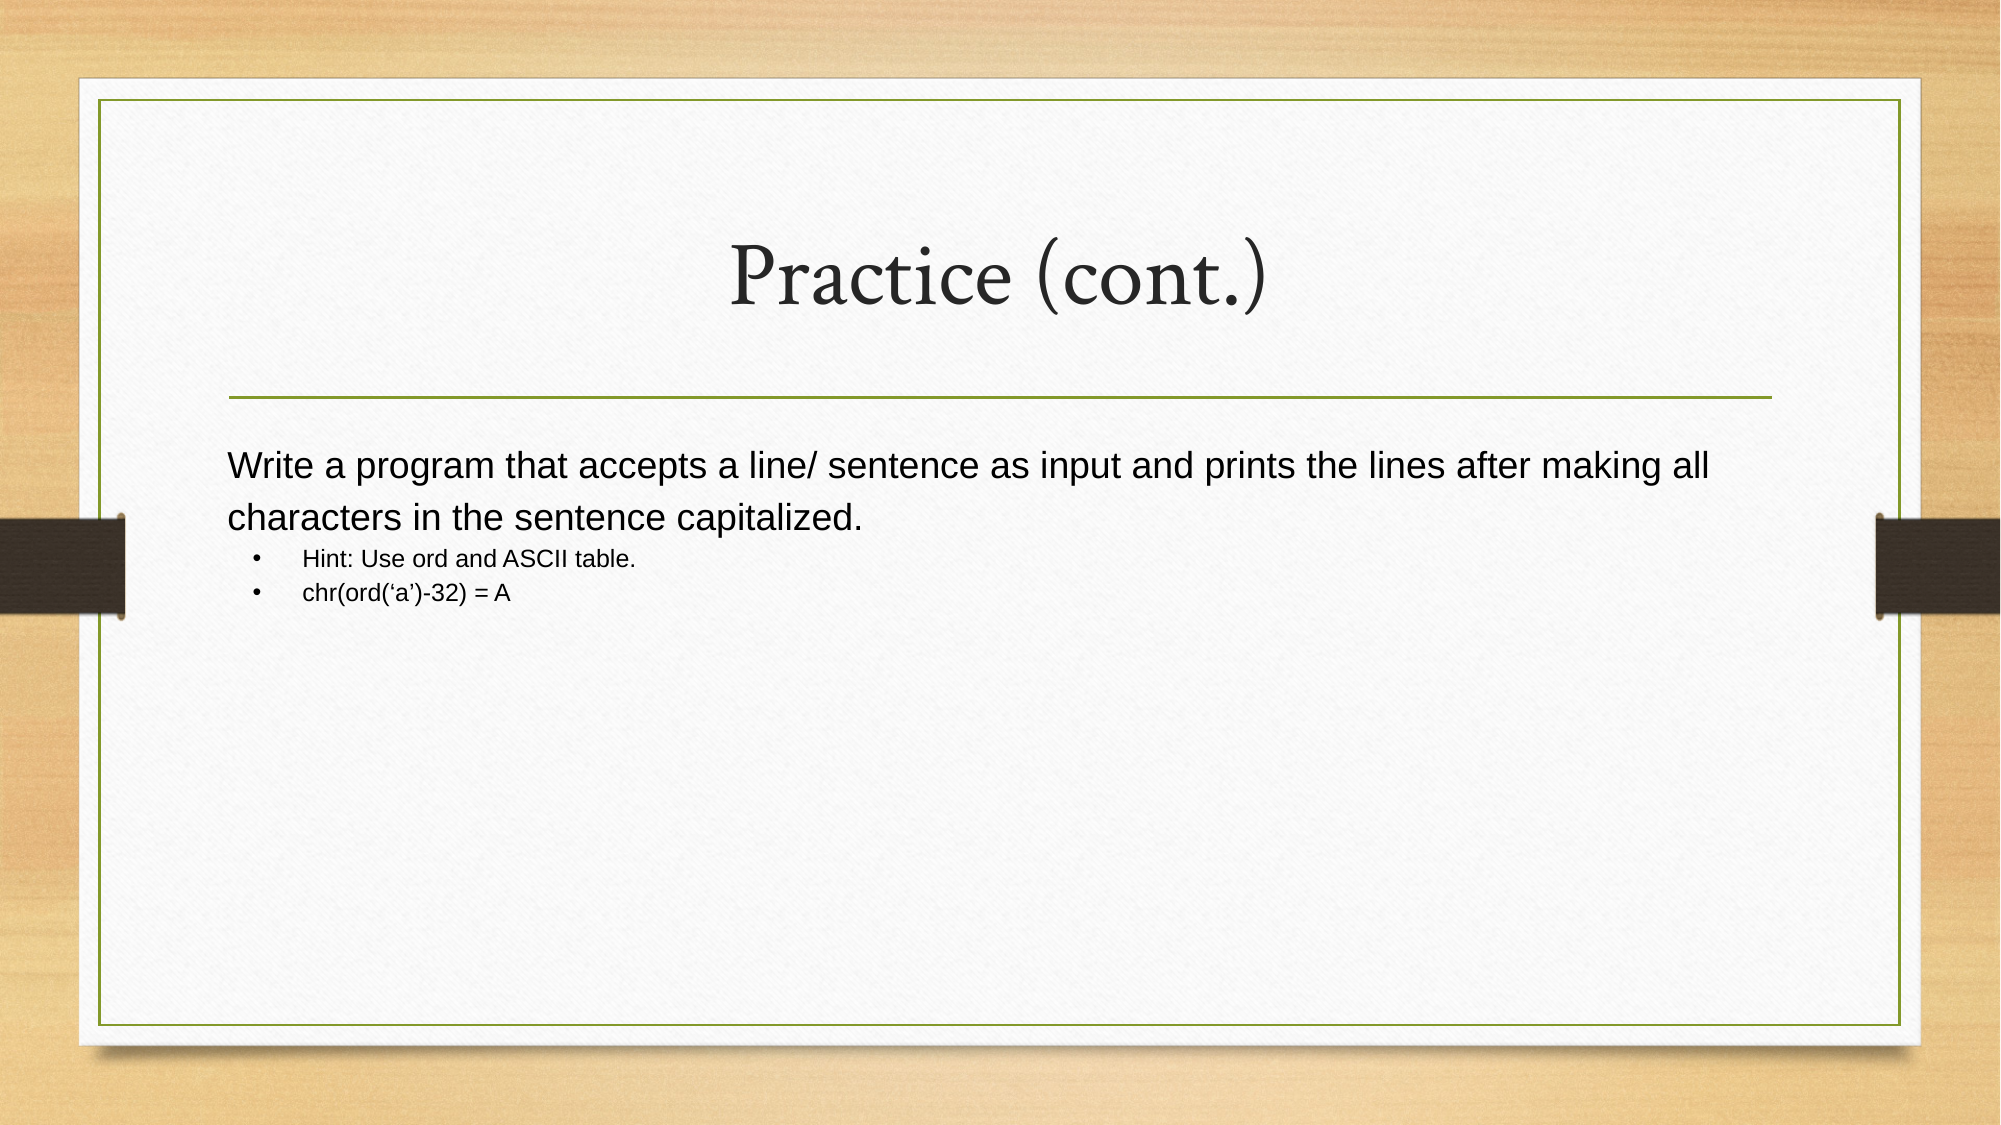

# Practice (cont.)
Write a program that accepts a line/ sentence as input and prints the lines after making all characters in the sentence capitalized.
Hint: Use ord and ASCII table.
chr(ord(‘a’)-32) = A